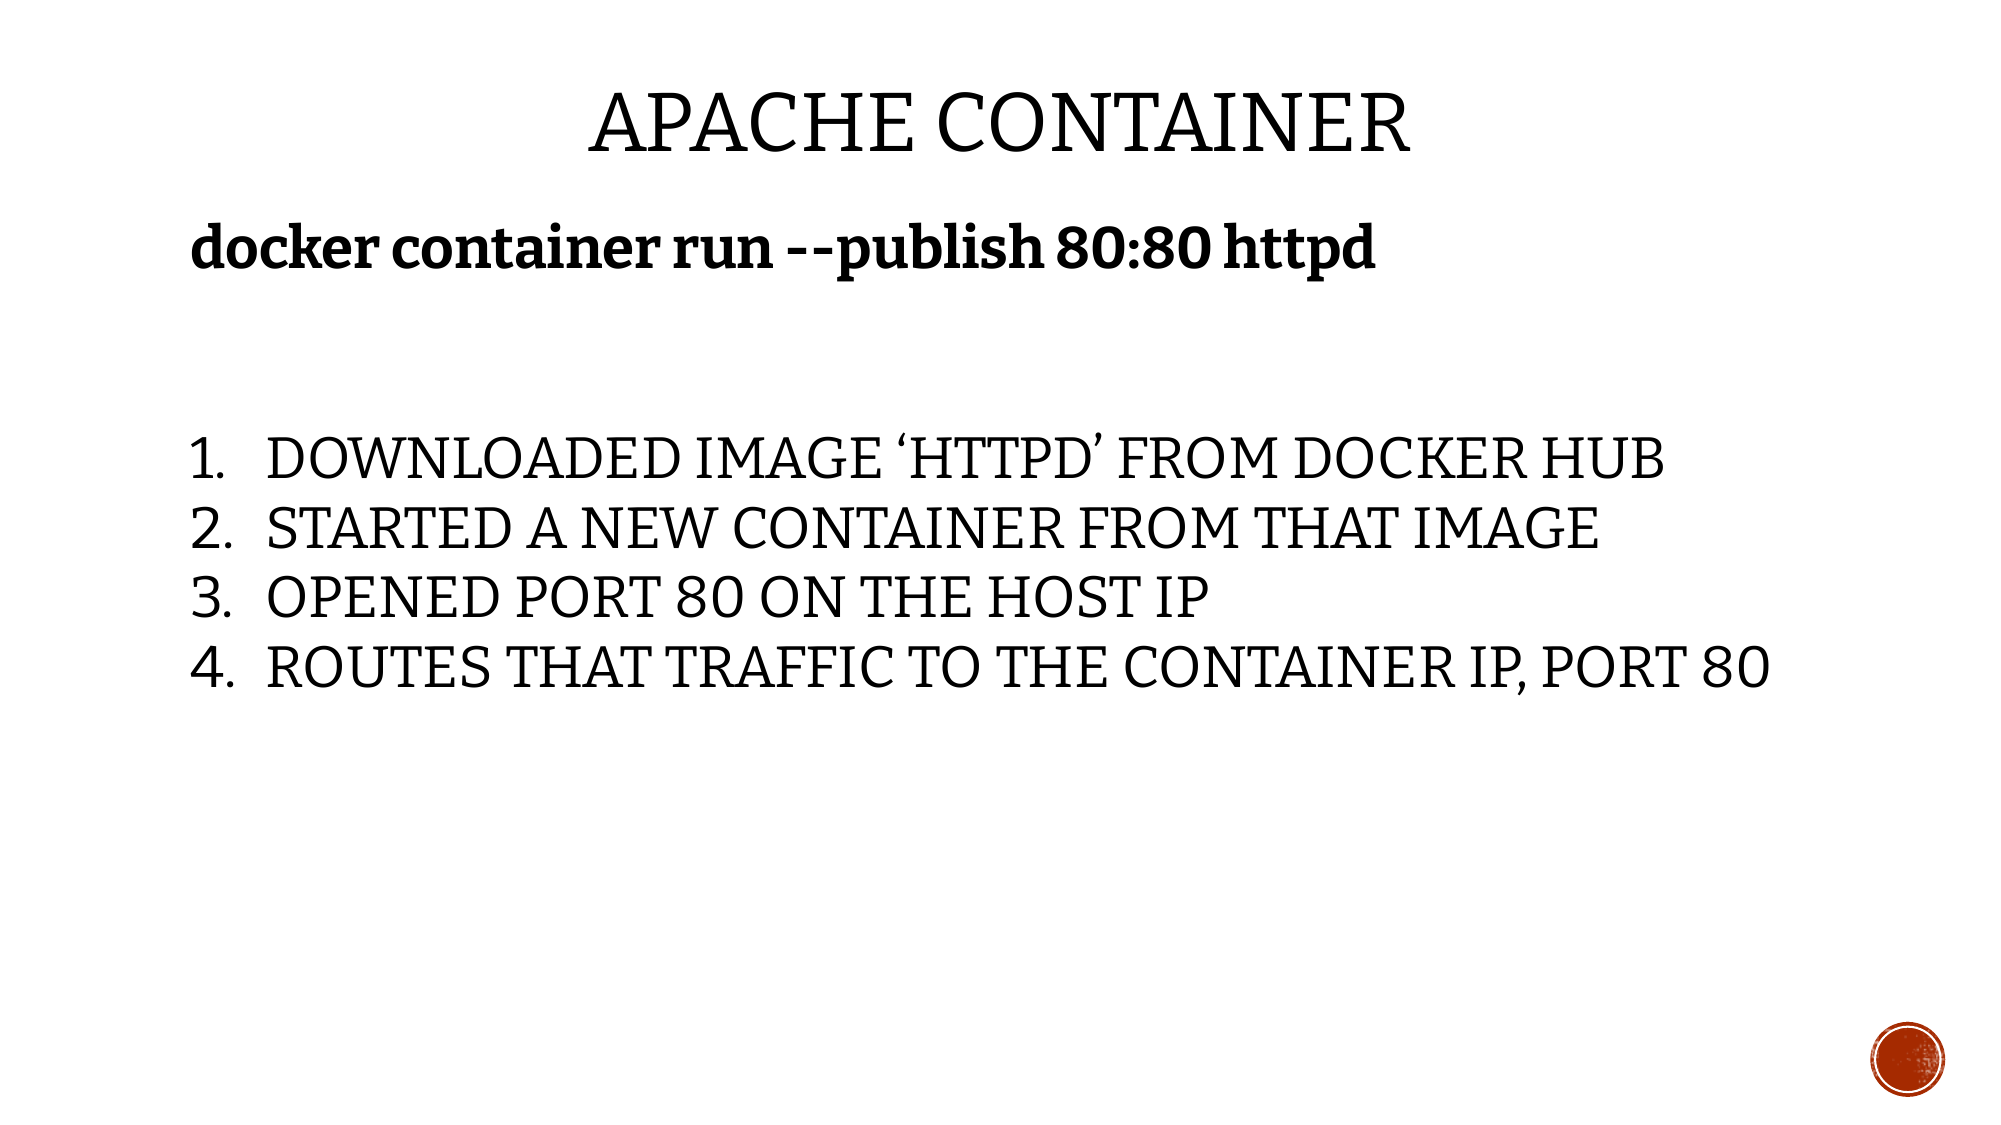

# Apache container
docker container run --publish 80:80 httpd

Downloaded image ‘httpd’ from Docker Hub
Started a new container from that image
Opened port 80 on the host IP
Routes that traffic to the container IP, port 80